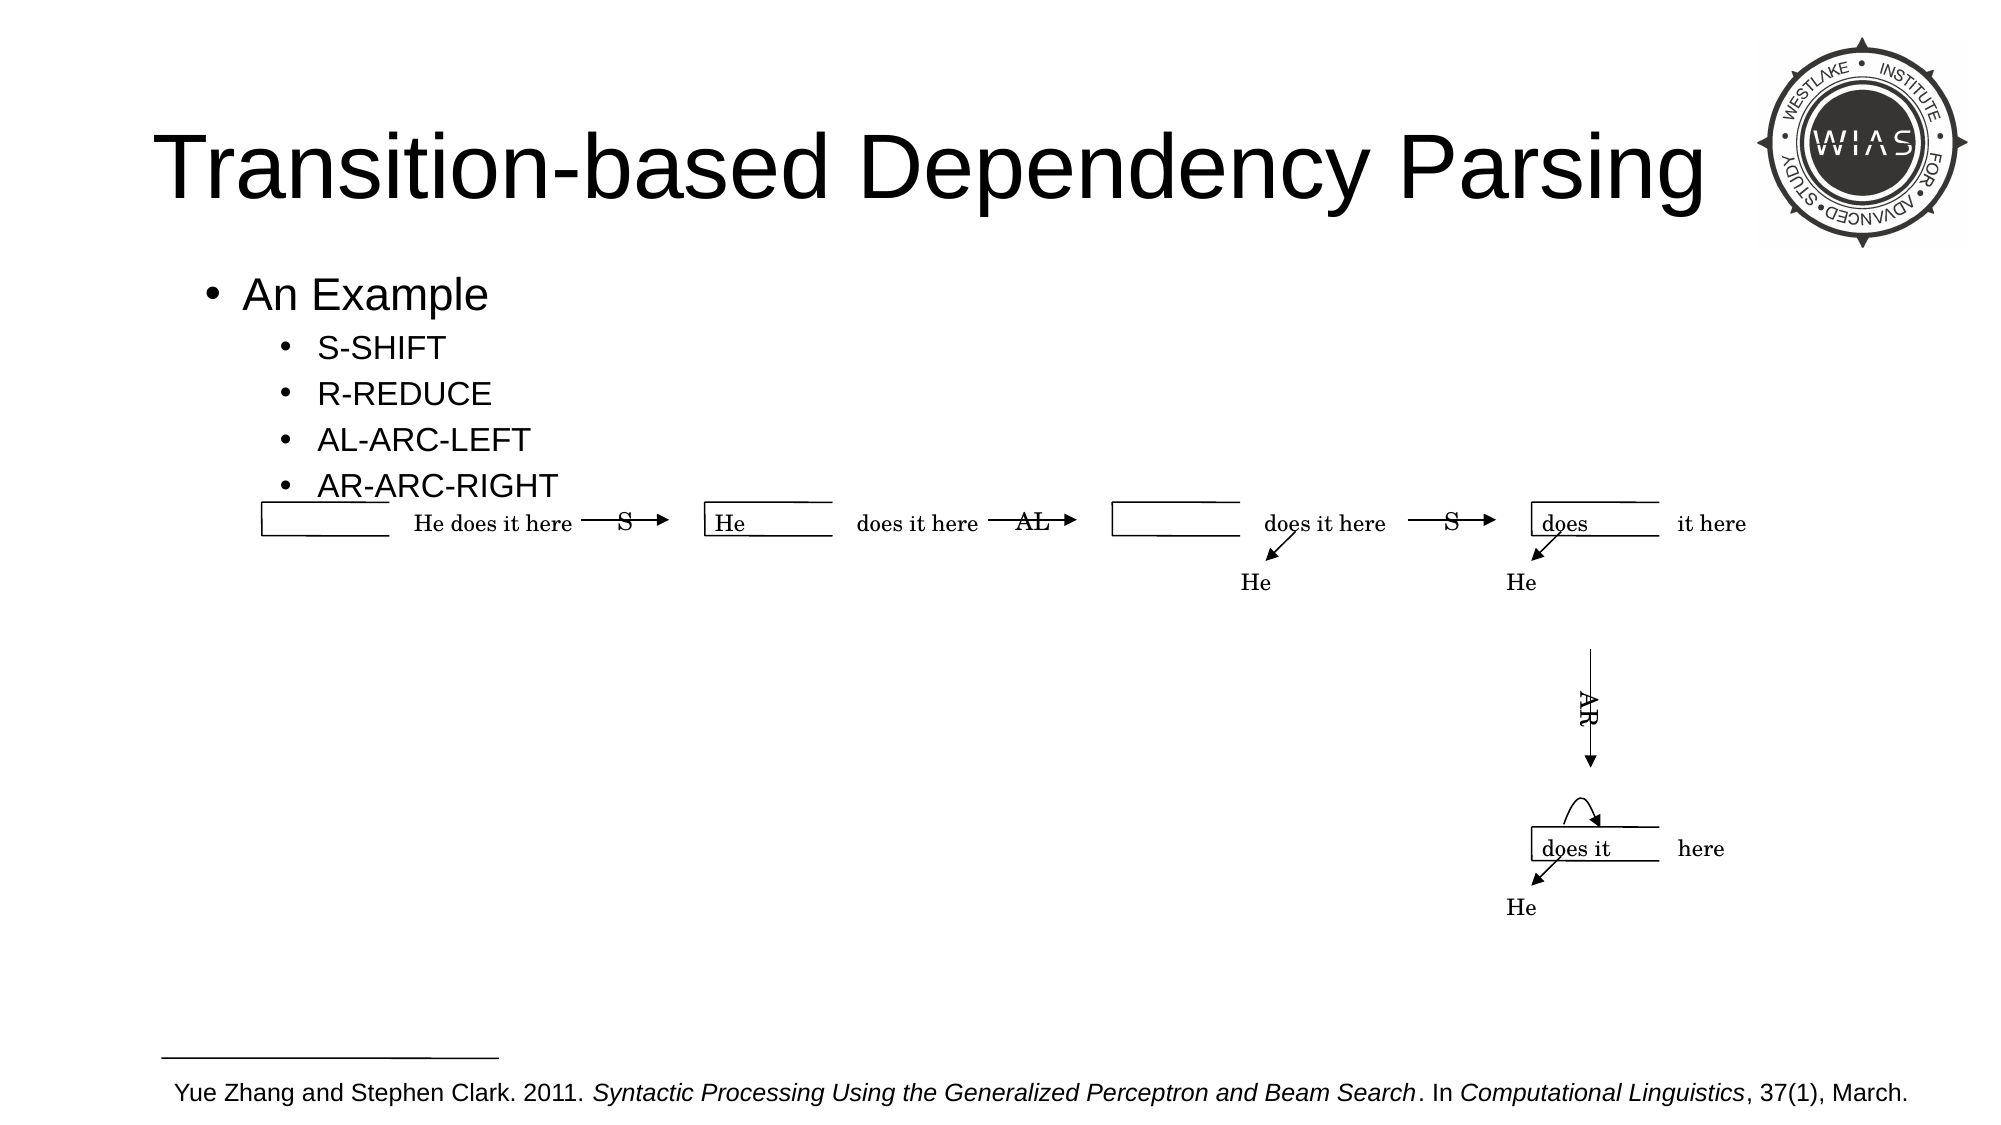

# Transition-based Dependency Parsing
An Example
S-SHIFT
R-REDUCE
AL-ARC-LEFT
AR-ARC-RIGHT

S

AL

S

He does it here
He
does it here
does it here
does
it here

He
He
AR

does it
here

He

Yue Zhang and Stephen Clark. 2011. Syntactic Processing Using the Generalized Perceptron and Beam Search. In Computational Linguistics, 37(1), March.